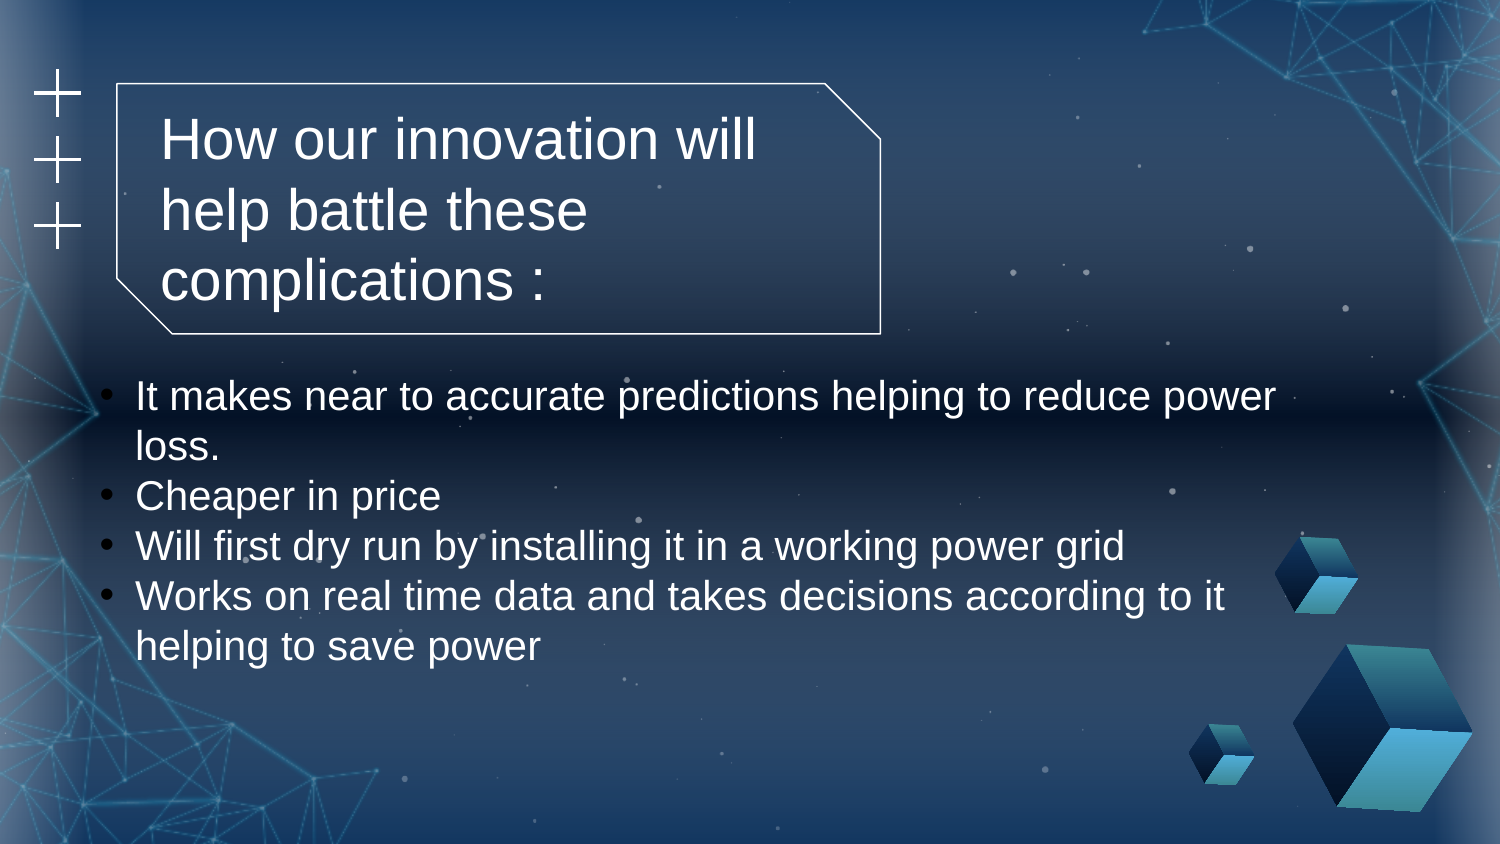

# How our innovation will help battle these complications :

It makes near to accurate predictions helping to reduce power loss.
Cheaper in price
Will first dry run by installing it in a working power grid
Works on real time data and takes decisions according to it helping to save power